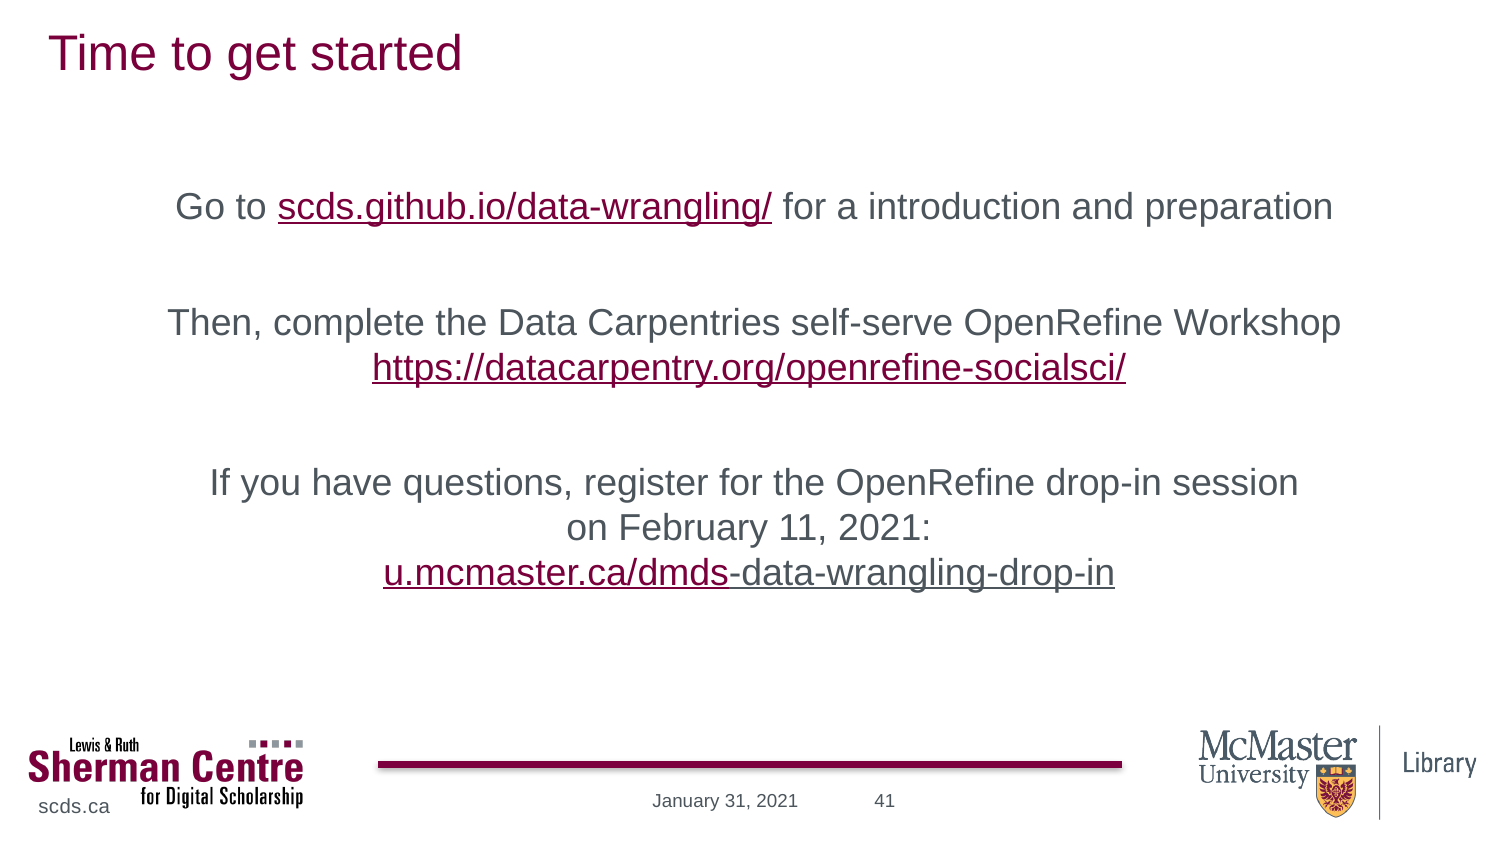

# Time to get started

Go to scds.github.io/data-wrangling/ for a introduction and preparation

Then, complete the Data Carpentries self-serve OpenRefine Workshop
https://datacarpentry.org/openrefine-socialsci/

If you have questions, register for the OpenRefine drop-in session
on February 11, 2021:
u.mcmaster.ca/dmds-data-wrangling-drop-in
41
January 31, 2021